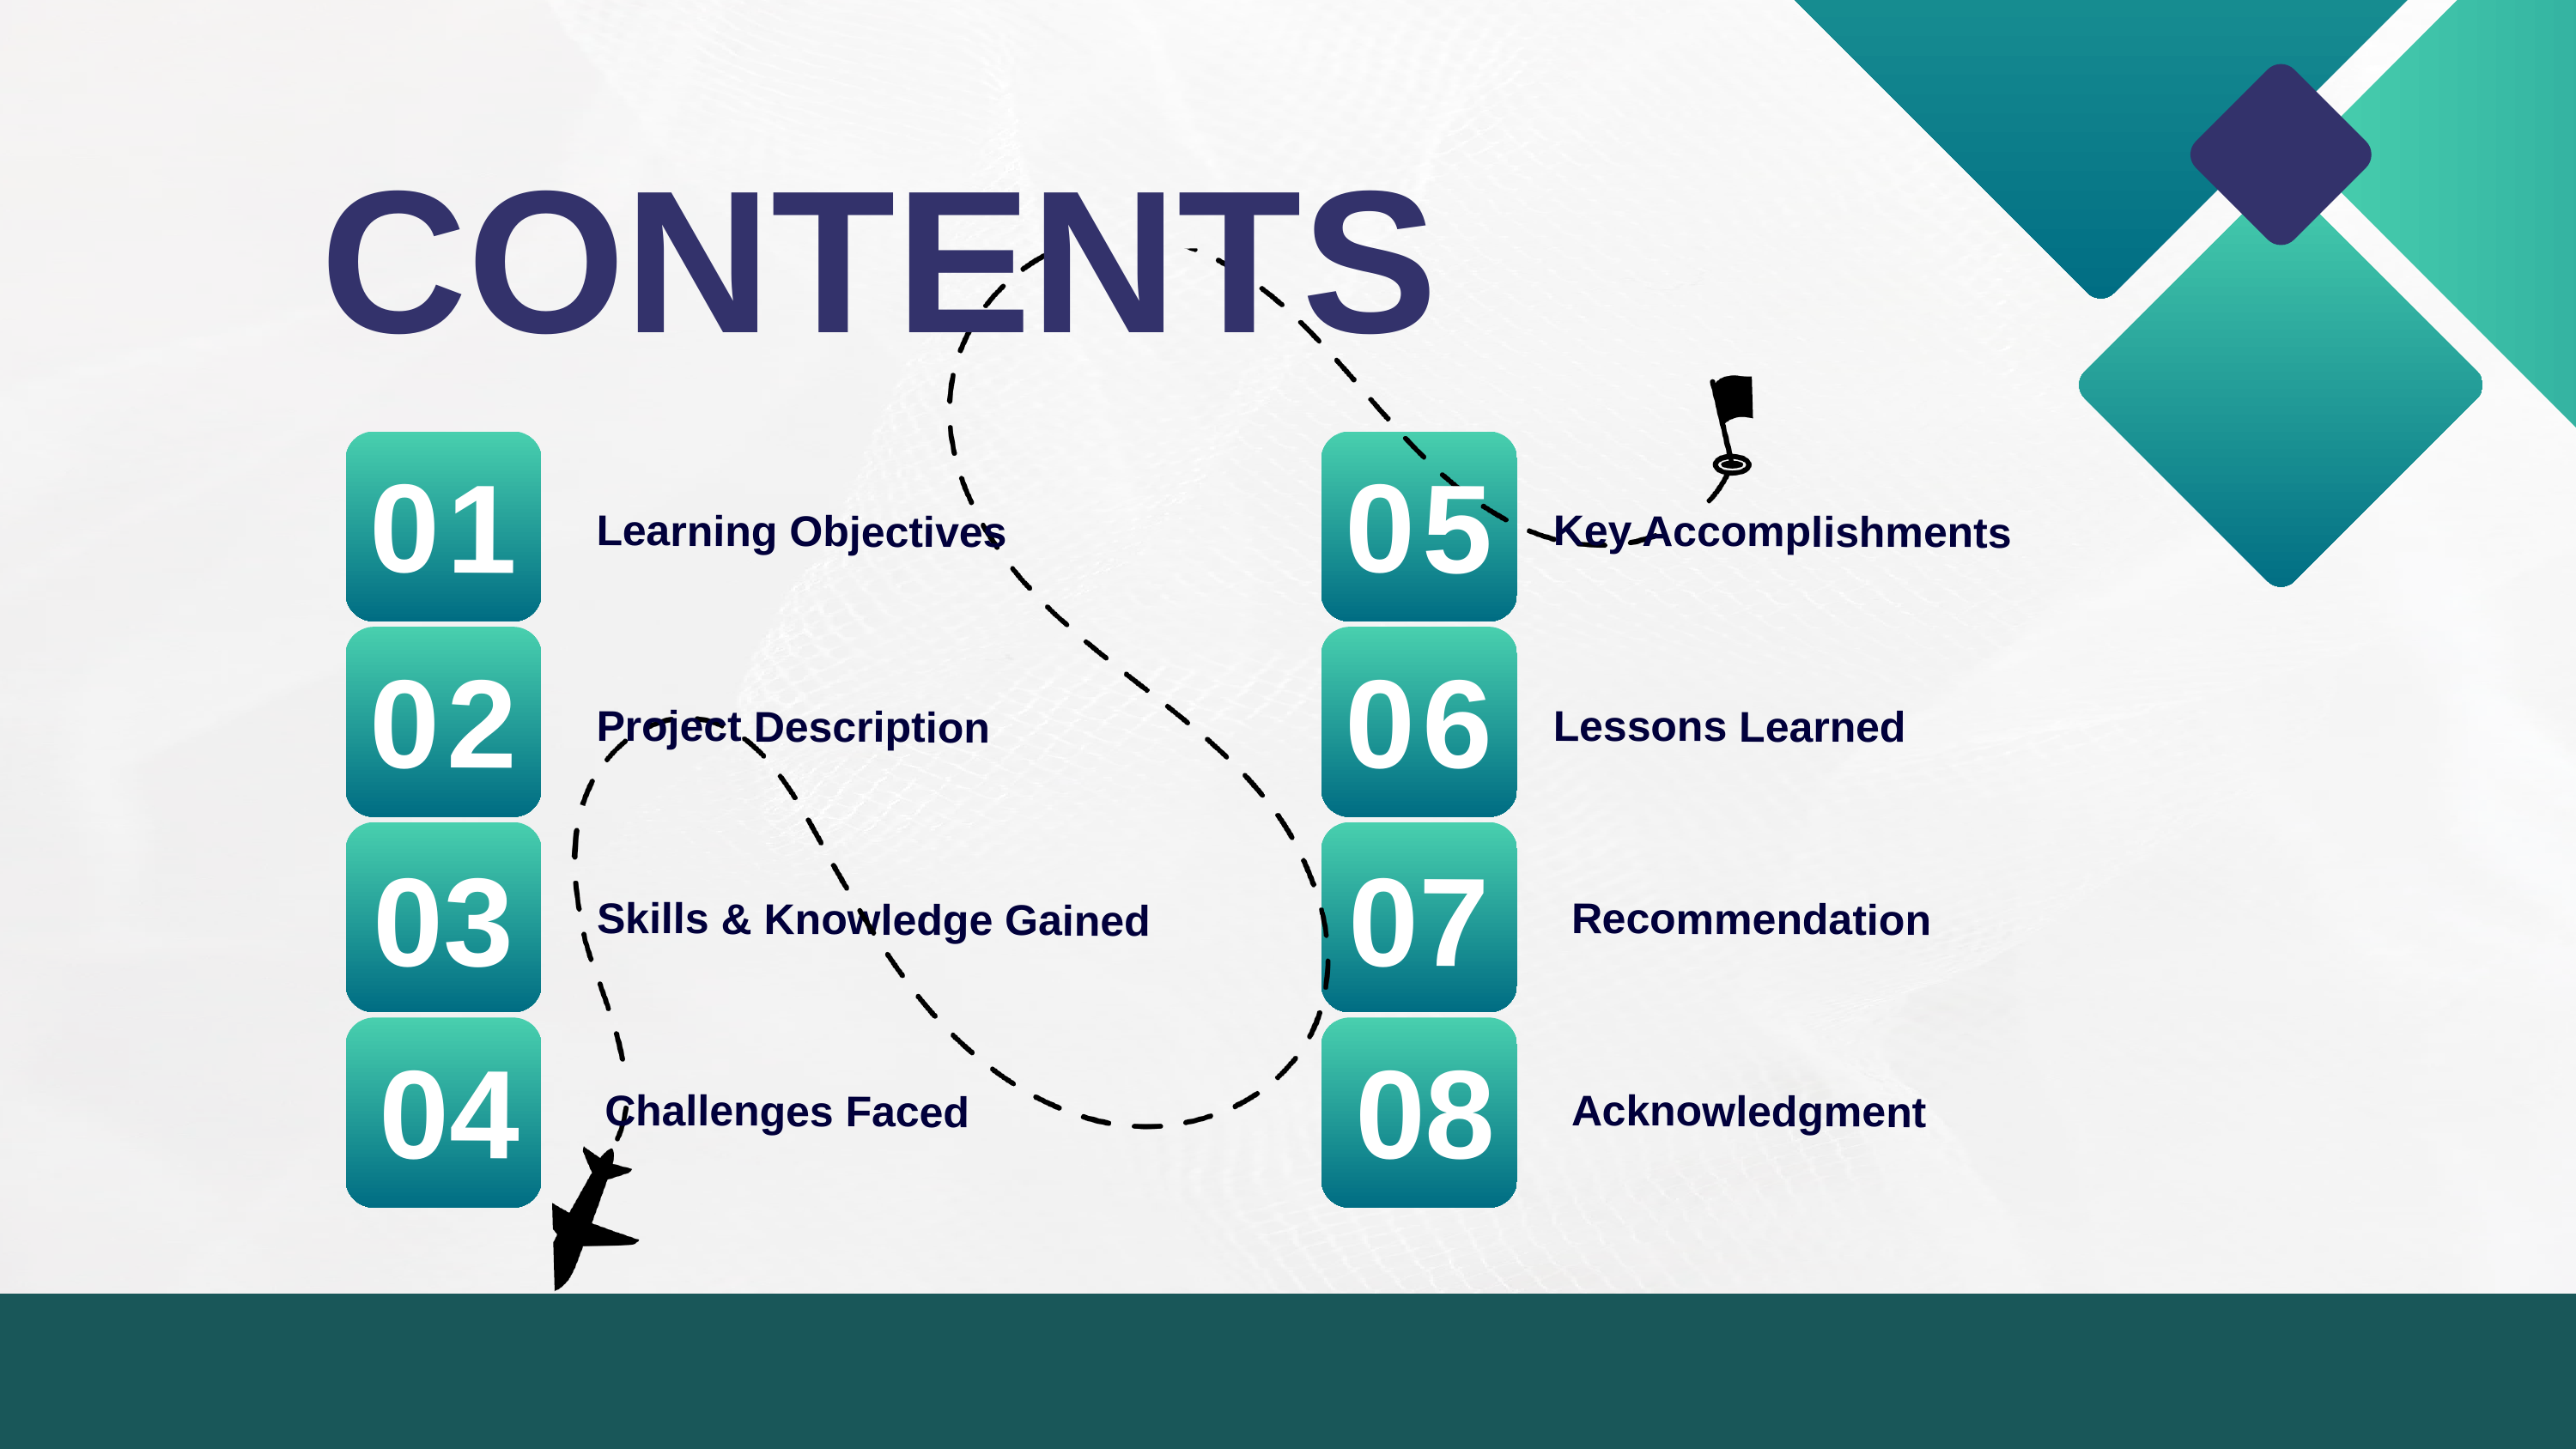

CONTENTS

01
05

Learning Objectives
Key Accomplishments
02
06

Project Description
Lessons Learned
03
07

Skills & Knowledge Gained
Recommendation
04
08

Challenges Faced
Acknowledgment